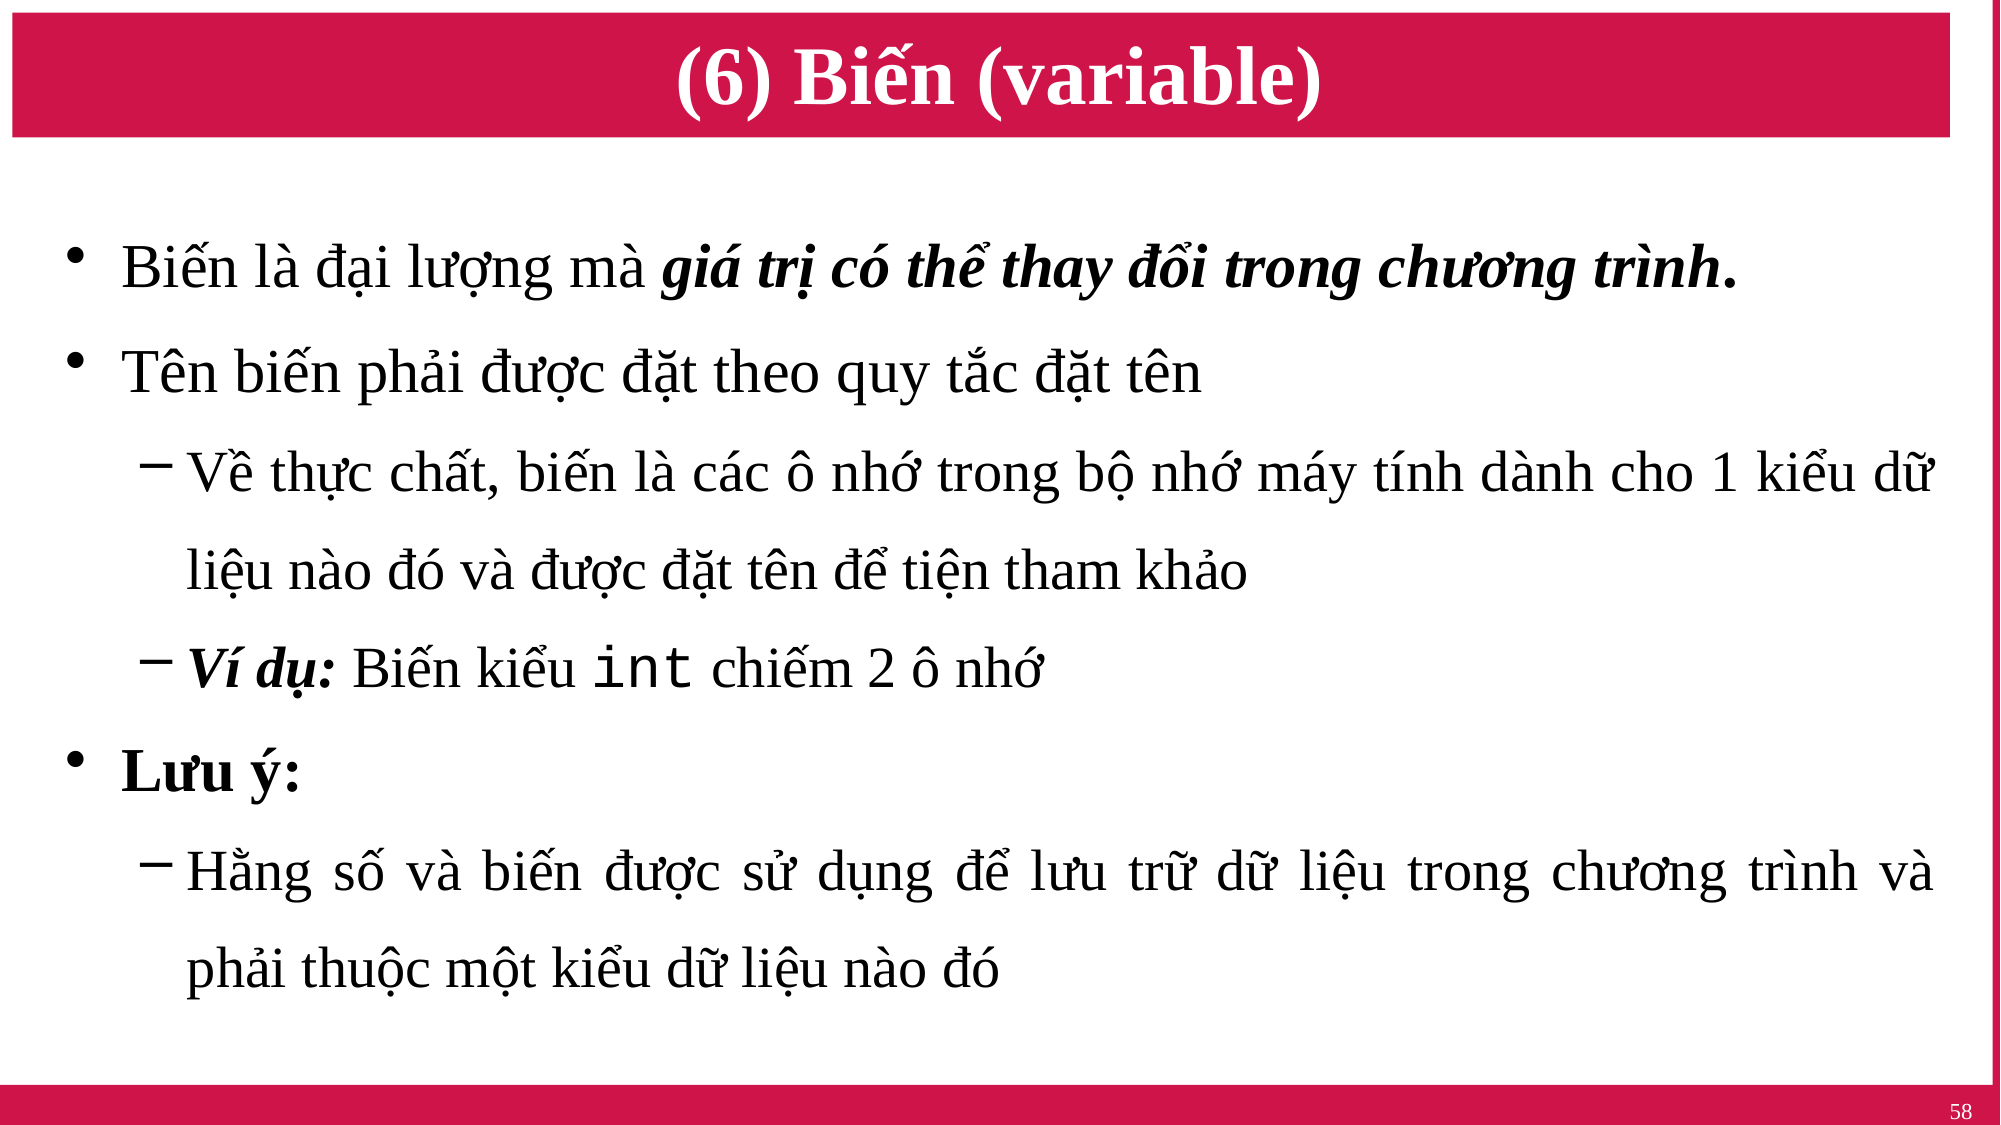

# (6) Biến (variable)
Biến là đại lượng mà giá trị có thể thay đổi trong chương trình.
Tên biến phải được đặt theo quy tắc đặt tên
Về thực chất, biến là các ô nhớ trong bộ nhớ máy tính dành cho 1 kiểu dữ liệu nào đó và được đặt tên để tiện tham khảo
Ví dụ: Biến kiểu int chiếm 2 ô nhớ
Lưu ý:
Hằng số và biến được sử dụng để lưu trữ dữ liệu trong chương trình và phải thuộc một kiểu dữ liệu nào đó
58